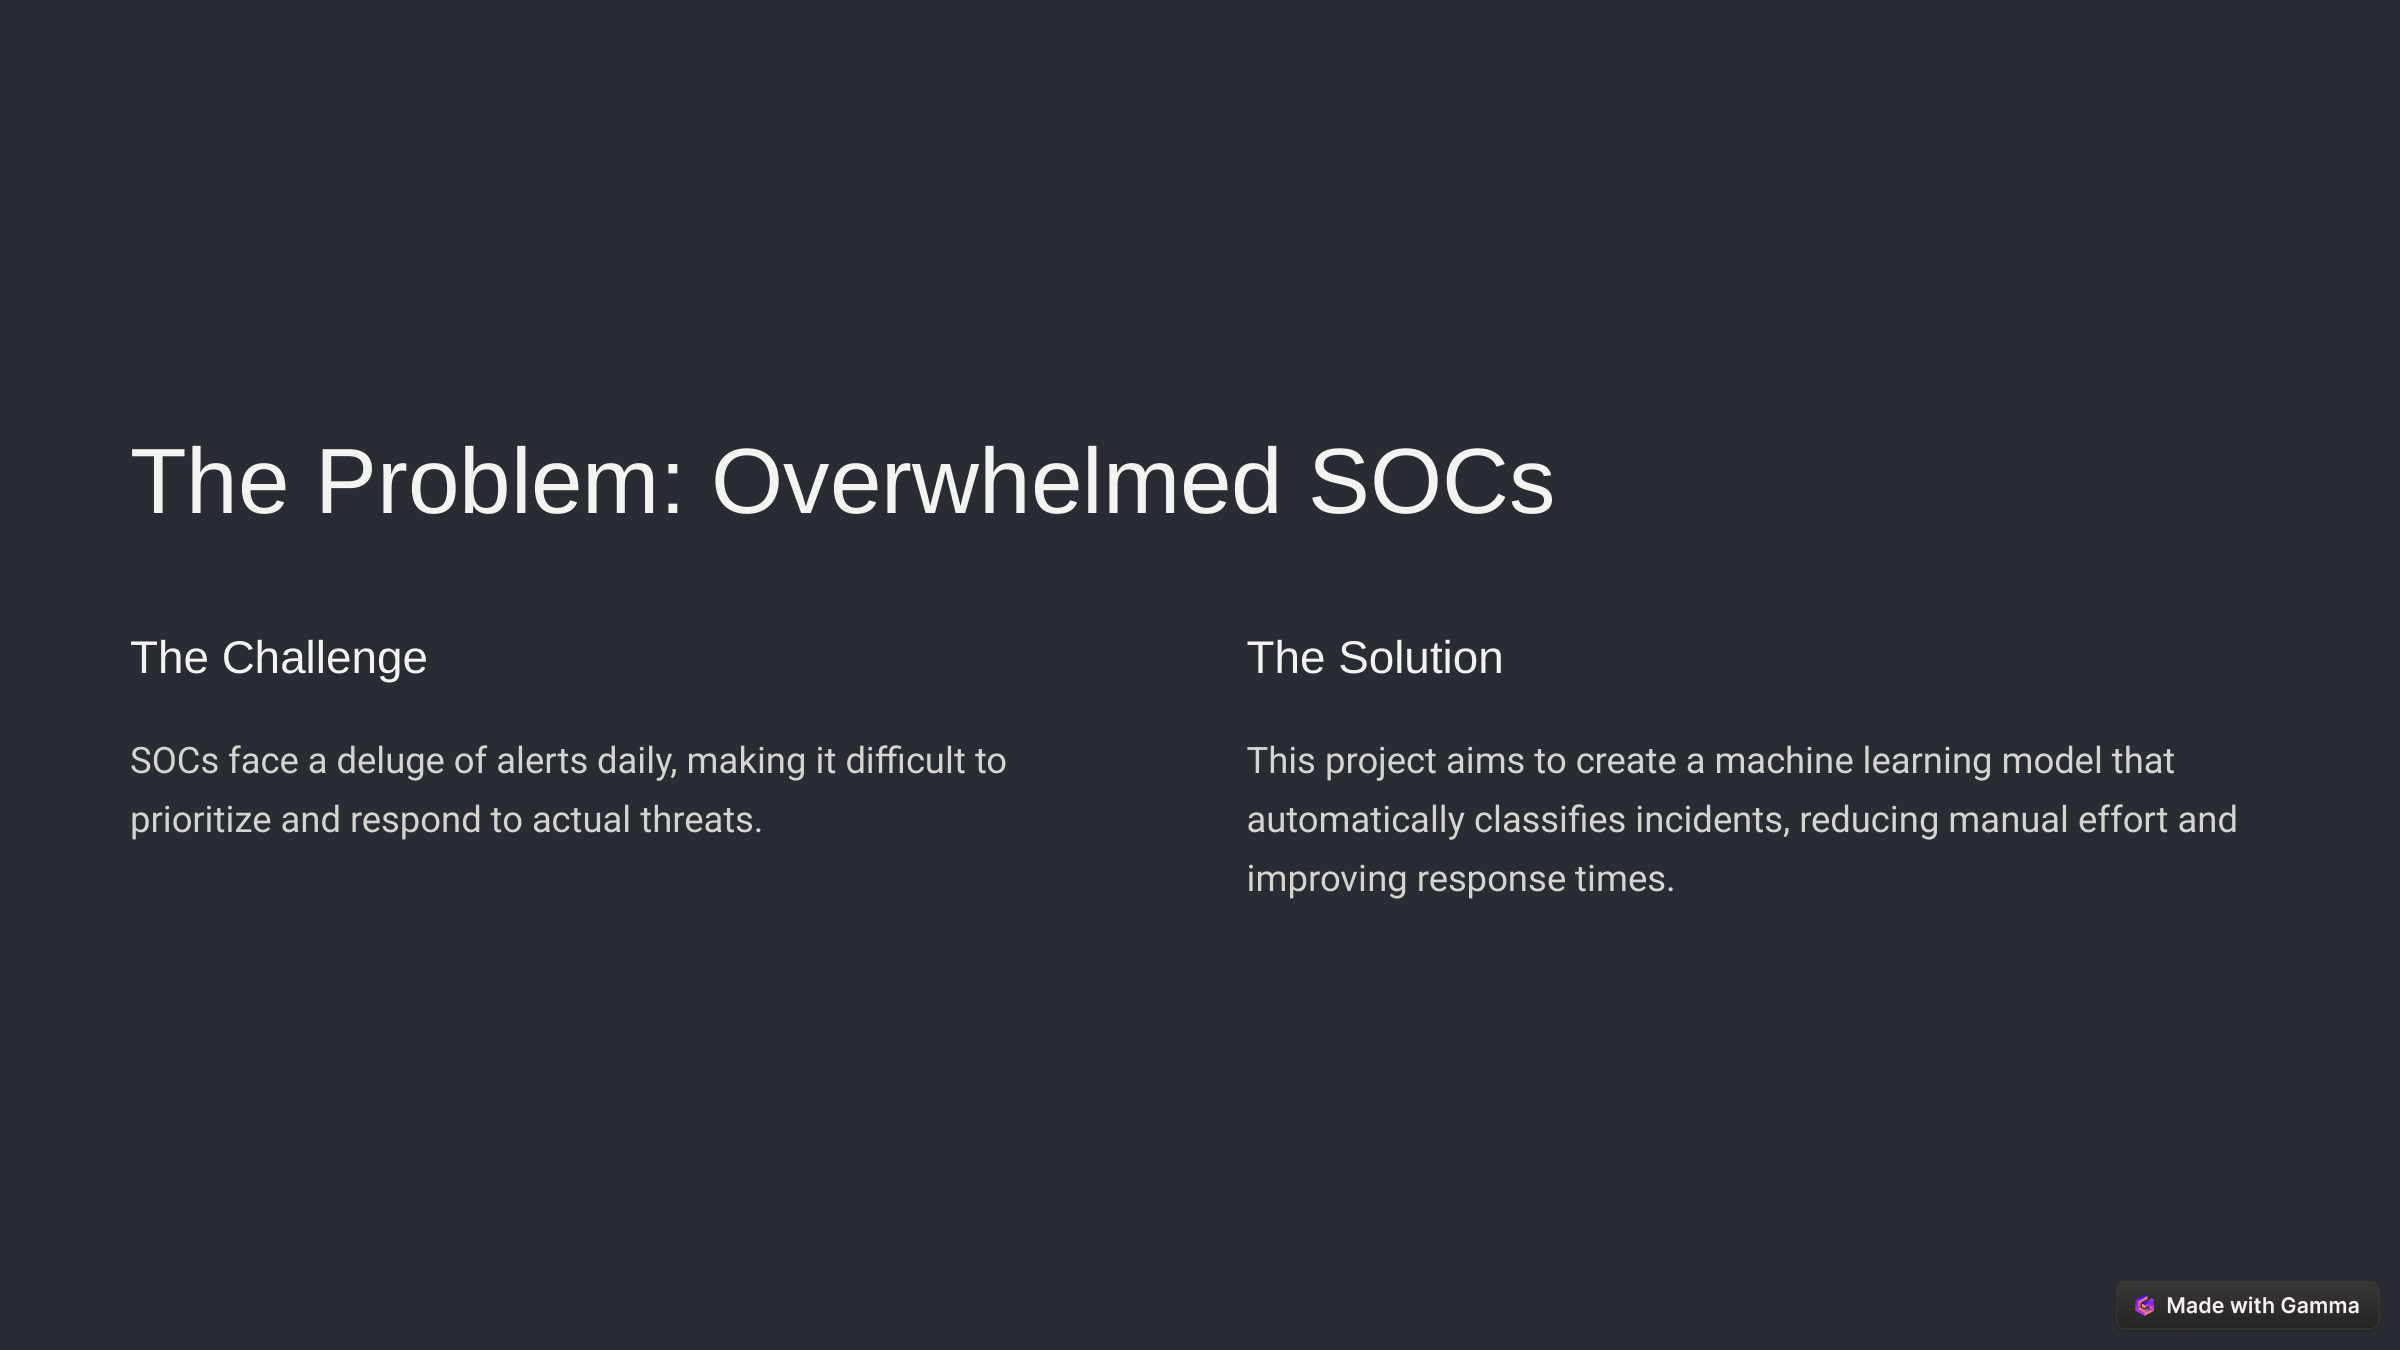

The Problem: Overwhelmed SOCs
The Challenge
The Solution
SOCs face a deluge of alerts daily, making it difficult to prioritize and respond to actual threats.
This project aims to create a machine learning model that automatically classifies incidents, reducing manual effort and improving response times.